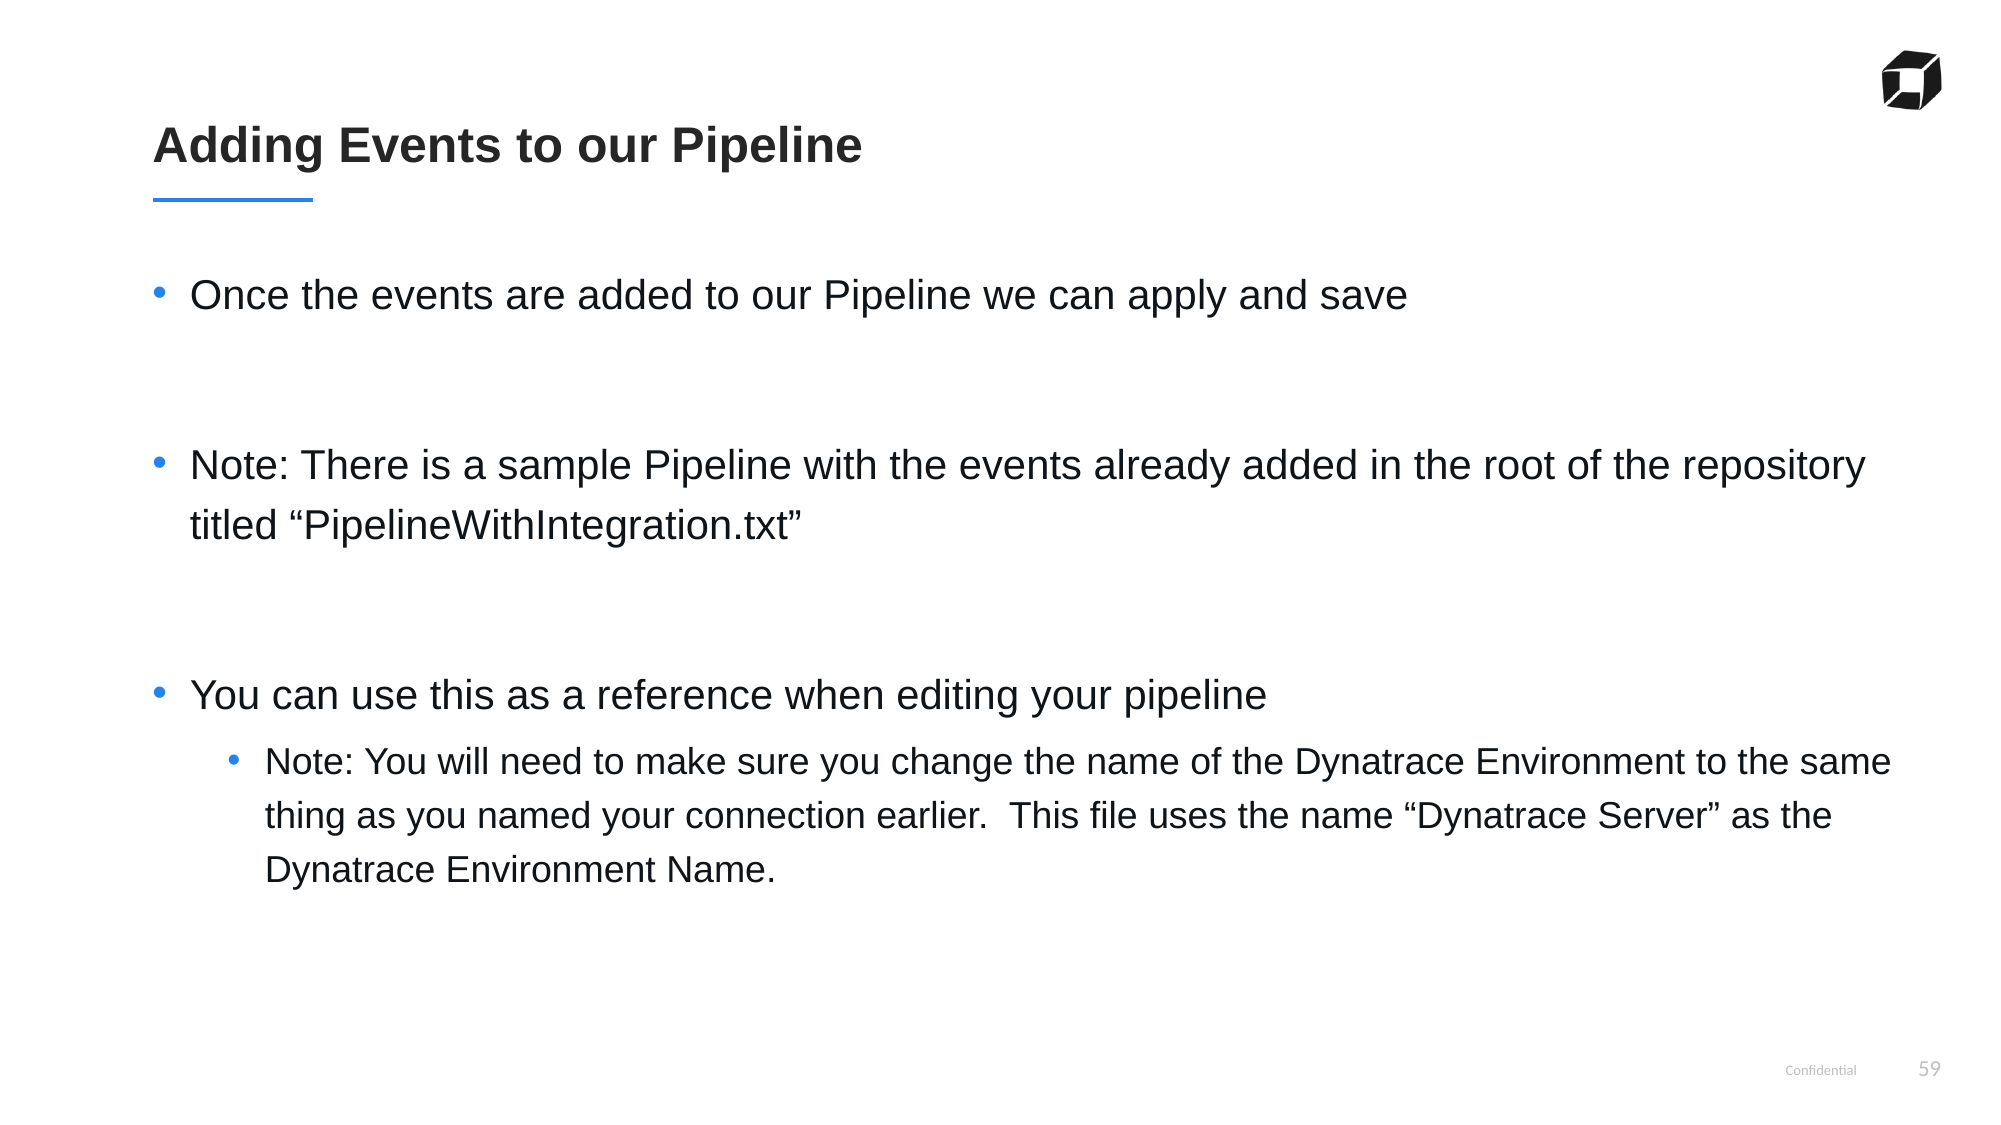

# Adding Events to our Pipeline
Once the events are added to our Pipeline we can apply and save

Note: There is a sample Pipeline with the events already added in the root of the repository titled “PipelineWithIntegration.txt”

You can use this as a reference when editing your pipeline
Note: You will need to make sure you change the name of the Dynatrace Environment to the same thing as you named your connection earlier.  This file uses the name “Dynatrace Server” as the Dynatrace Environment Name.